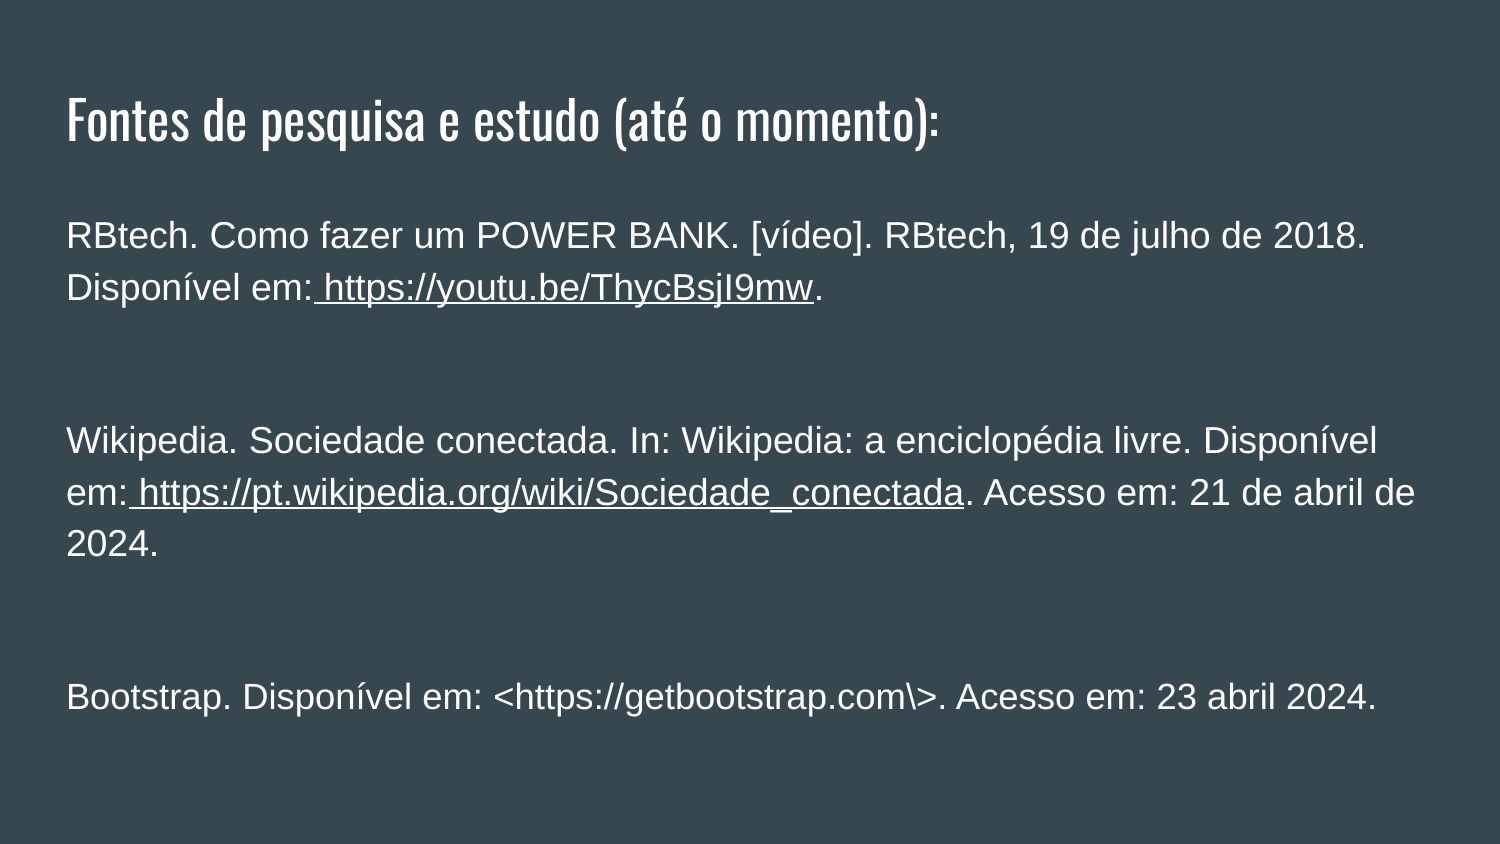

# Fontes de pesquisa e estudo (até o momento):
RBtech. Como fazer um POWER BANK. [vídeo]. RBtech, 19 de julho de 2018. Disponível em: https://youtu.be/ThycBsjI9mw.

Wikipedia. Sociedade conectada. In: Wikipedia: a enciclopédia livre. Disponível em: https://pt.wikipedia.org/wiki/Sociedade_conectada. Acesso em: 21 de abril de 2024.

Bootstrap. Disponível em: <https://getbootstrap.com\>. Acesso em: 23 abril 2024.